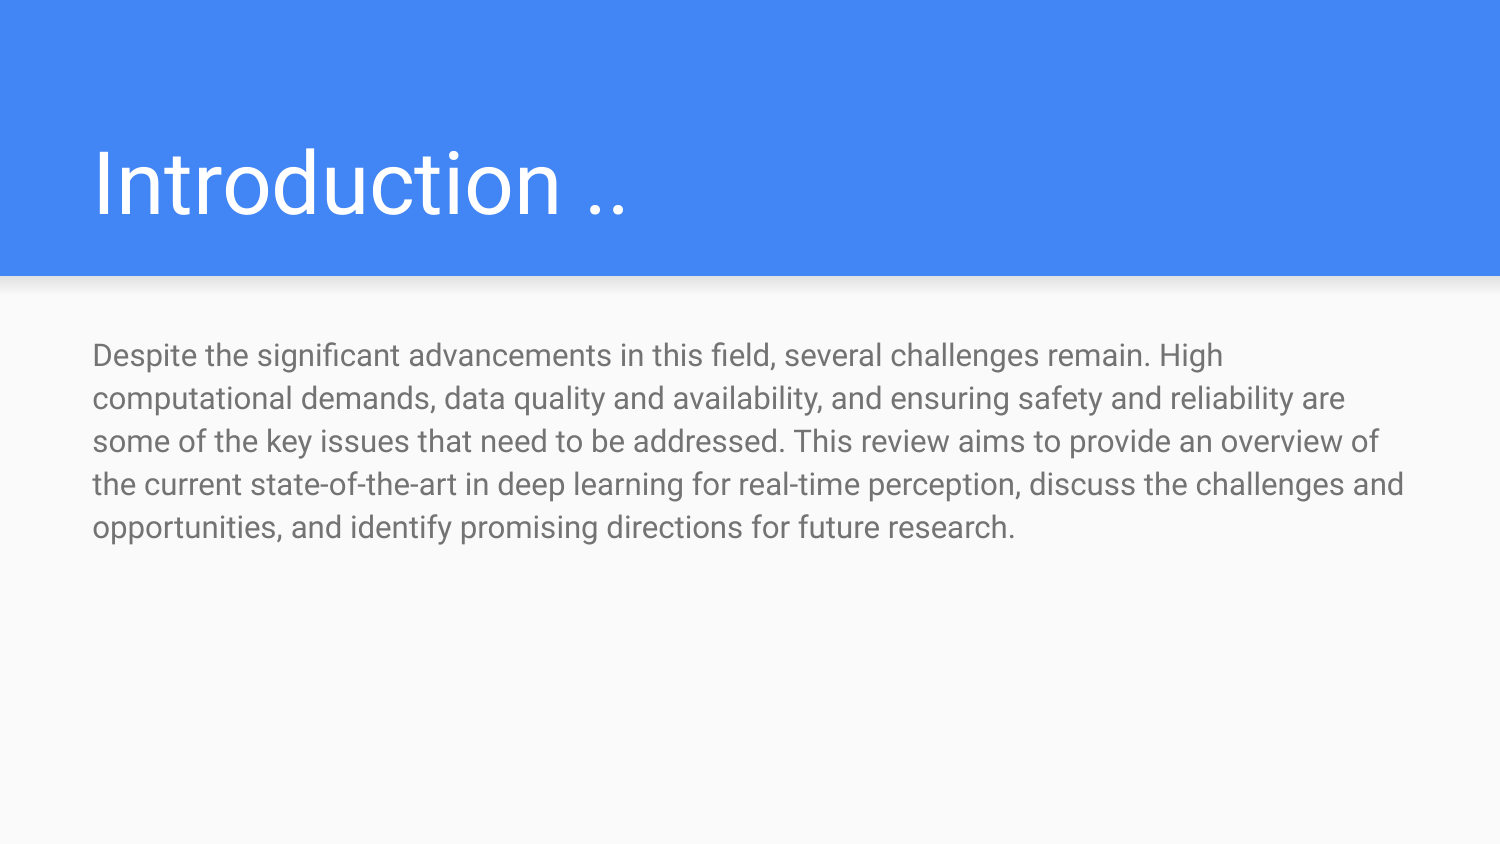

# Introduction ..
Despite the significant advancements in this field, several challenges remain. High computational demands, data quality and availability, and ensuring safety and reliability are some of the key issues that need to be addressed. This review aims to provide an overview of the current state-of-the-art in deep learning for real-time perception, discuss the challenges and opportunities, and identify promising directions for future research.